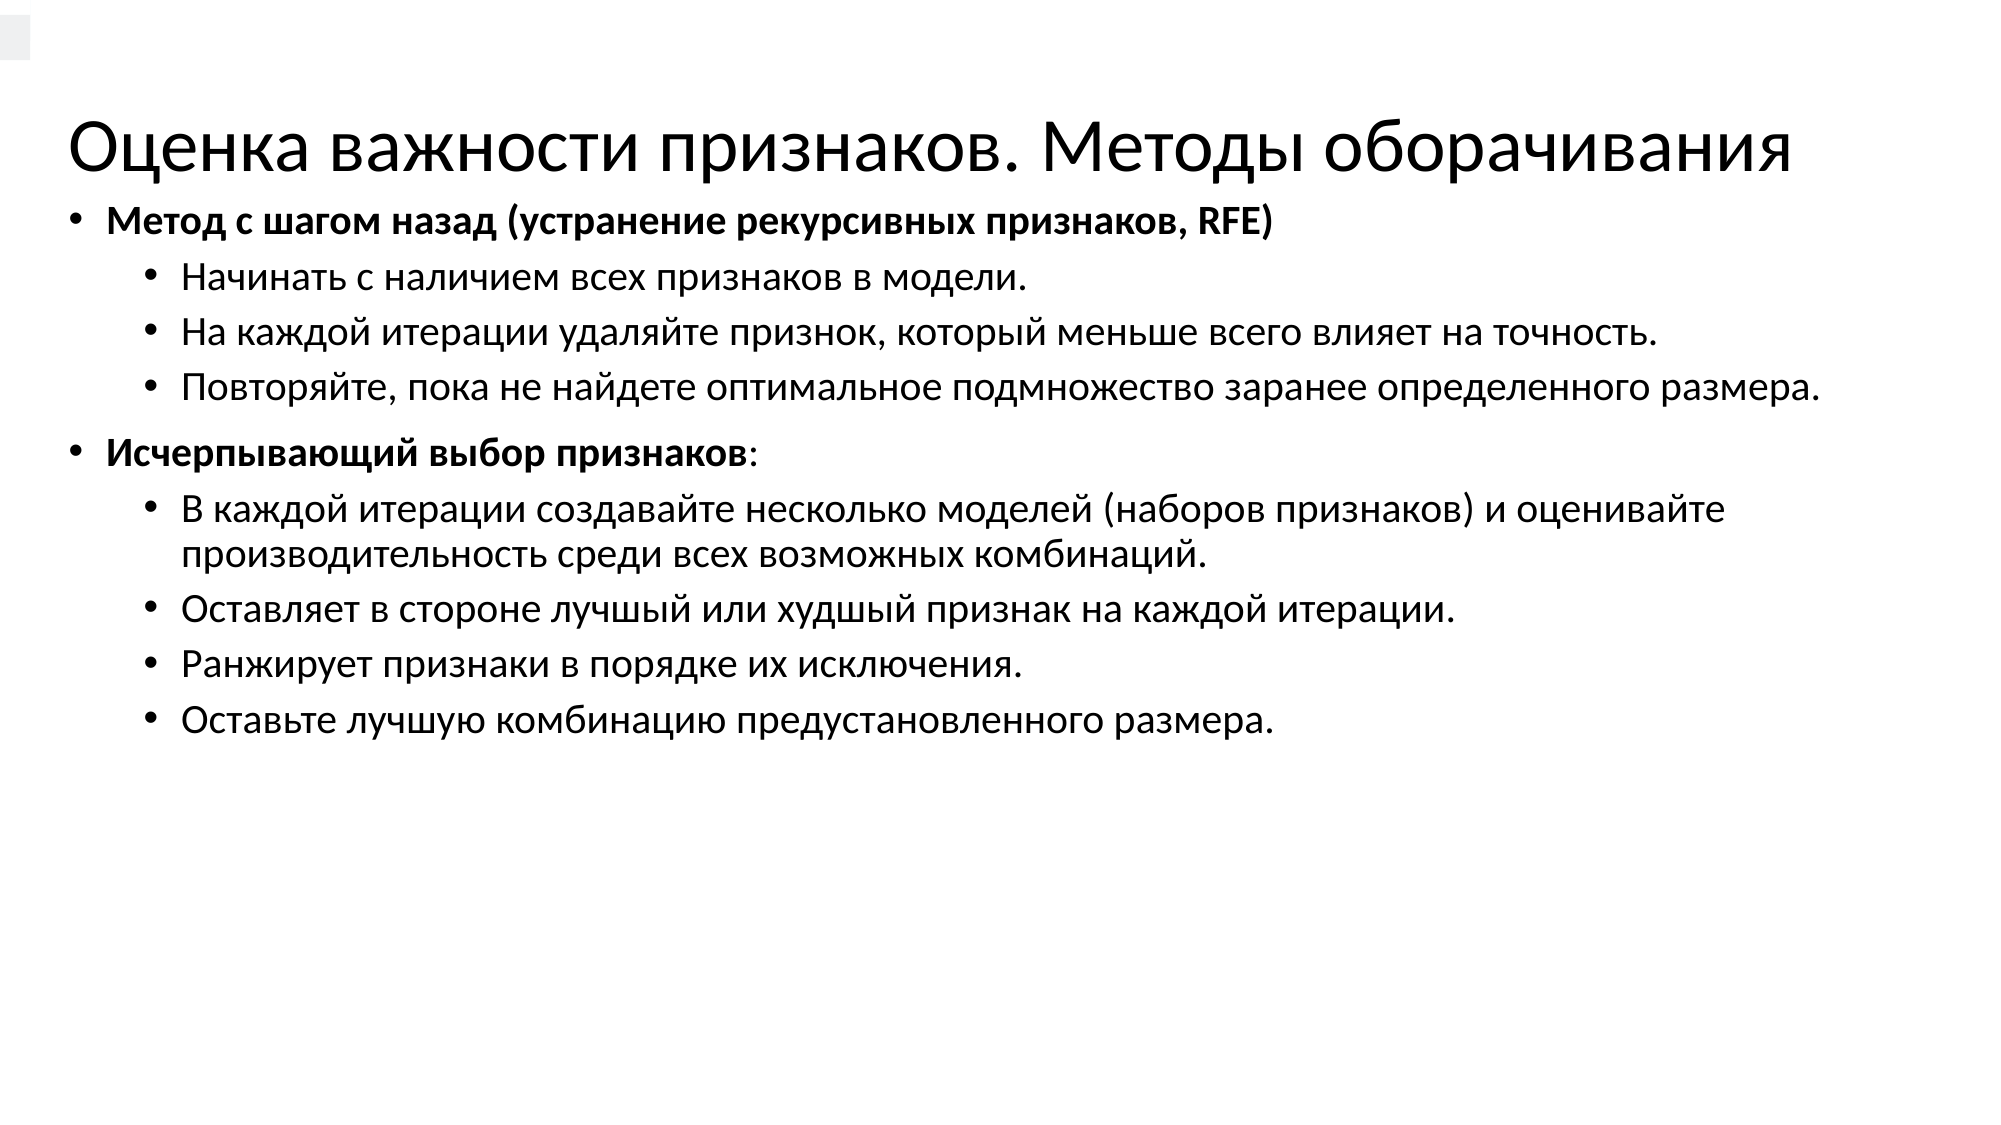

# Оценка важности признаков. Методы оборачивания

Метод с шагом назад (устранение рекурсивных признаков, RFE)
Начинать с наличием всех признаков в модели.
На каждой итерации удаляйте признок, который меньше всего влияет на точность.
Повторяйте, пока не найдете оптимальное подмножество заранее определенного размера.
Исчерпывающий выбор признаков:
В каждой итерации создавайте несколько моделей (наборов признаков) и оценивайте производительность среди всех возможных комбинаций.
Оставляет в стороне лучшый или худшый признак на каждой итерации.
Ранжирует признаки в порядке их исключения.
Оставьте лучшую комбинацию предустановленного размера.